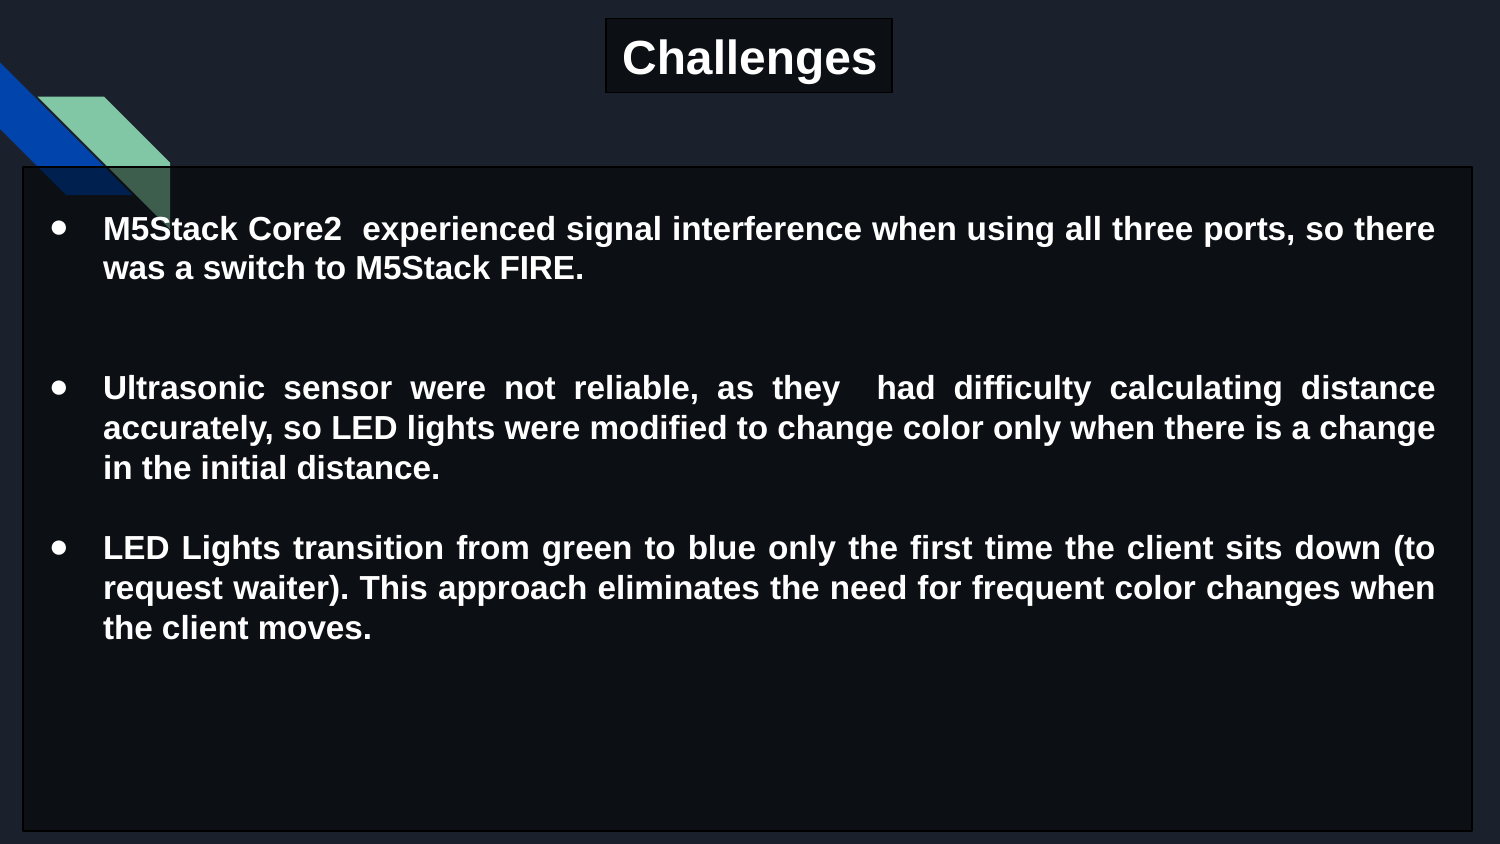

Challenges

M5Stack Core2  experienced signal interference when using all three ports, so there was a switch to M5Stack FIRE.

Ultrasonic sensor were not reliable, as they  had difficulty calculating distance accurately, so LED lights were modified to change color only when there is a change in the initial distance.

LED Lights transition from green to blue only the first time the client sits down (to request waiter). This approach eliminates the need for frequent color changes when the client moves.